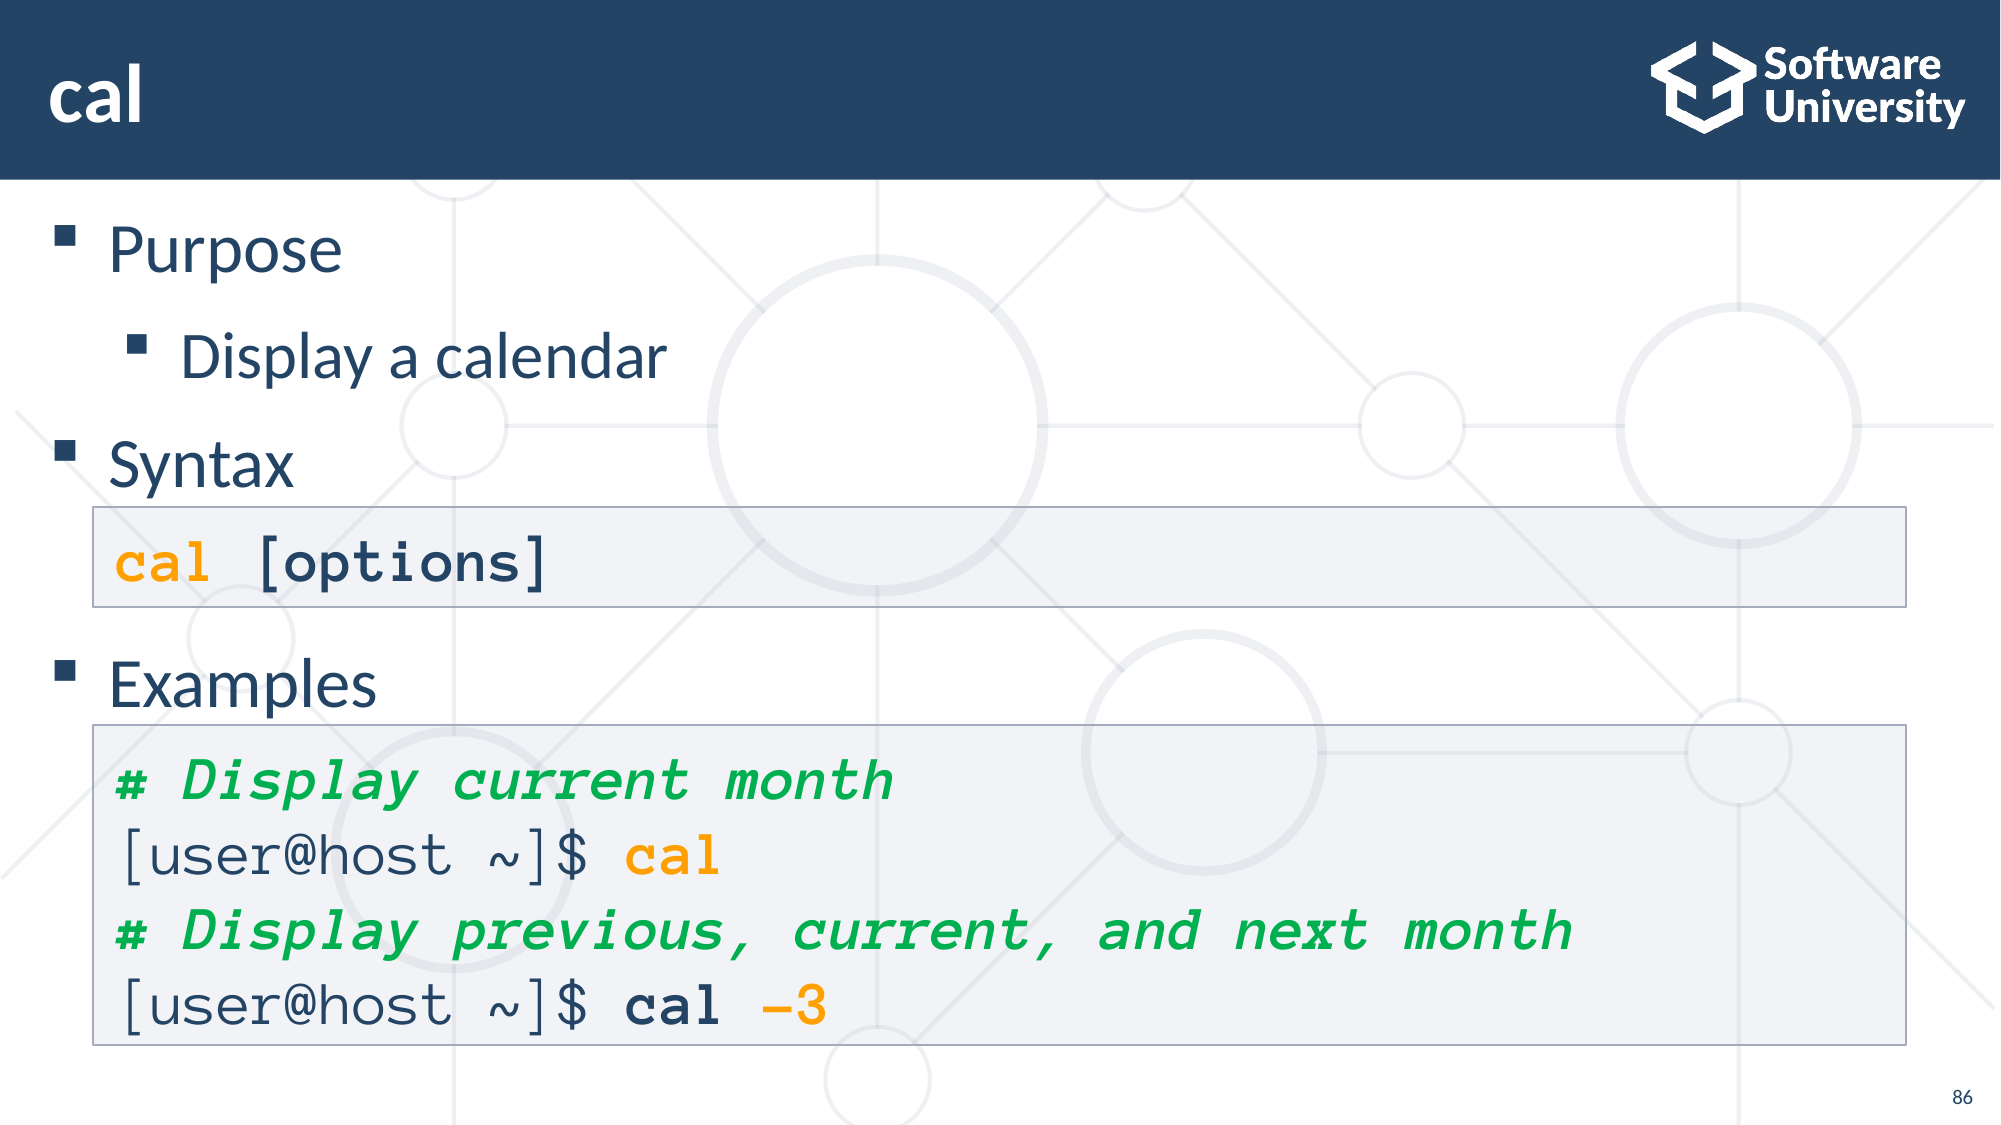

# cal
Purpose
Display a calendar
Syntax

Examples

cal [options]
# Display current month
[user@host ~]$ cal
# Display previous, current, and next month
[user@host ~]$ cal -3
86